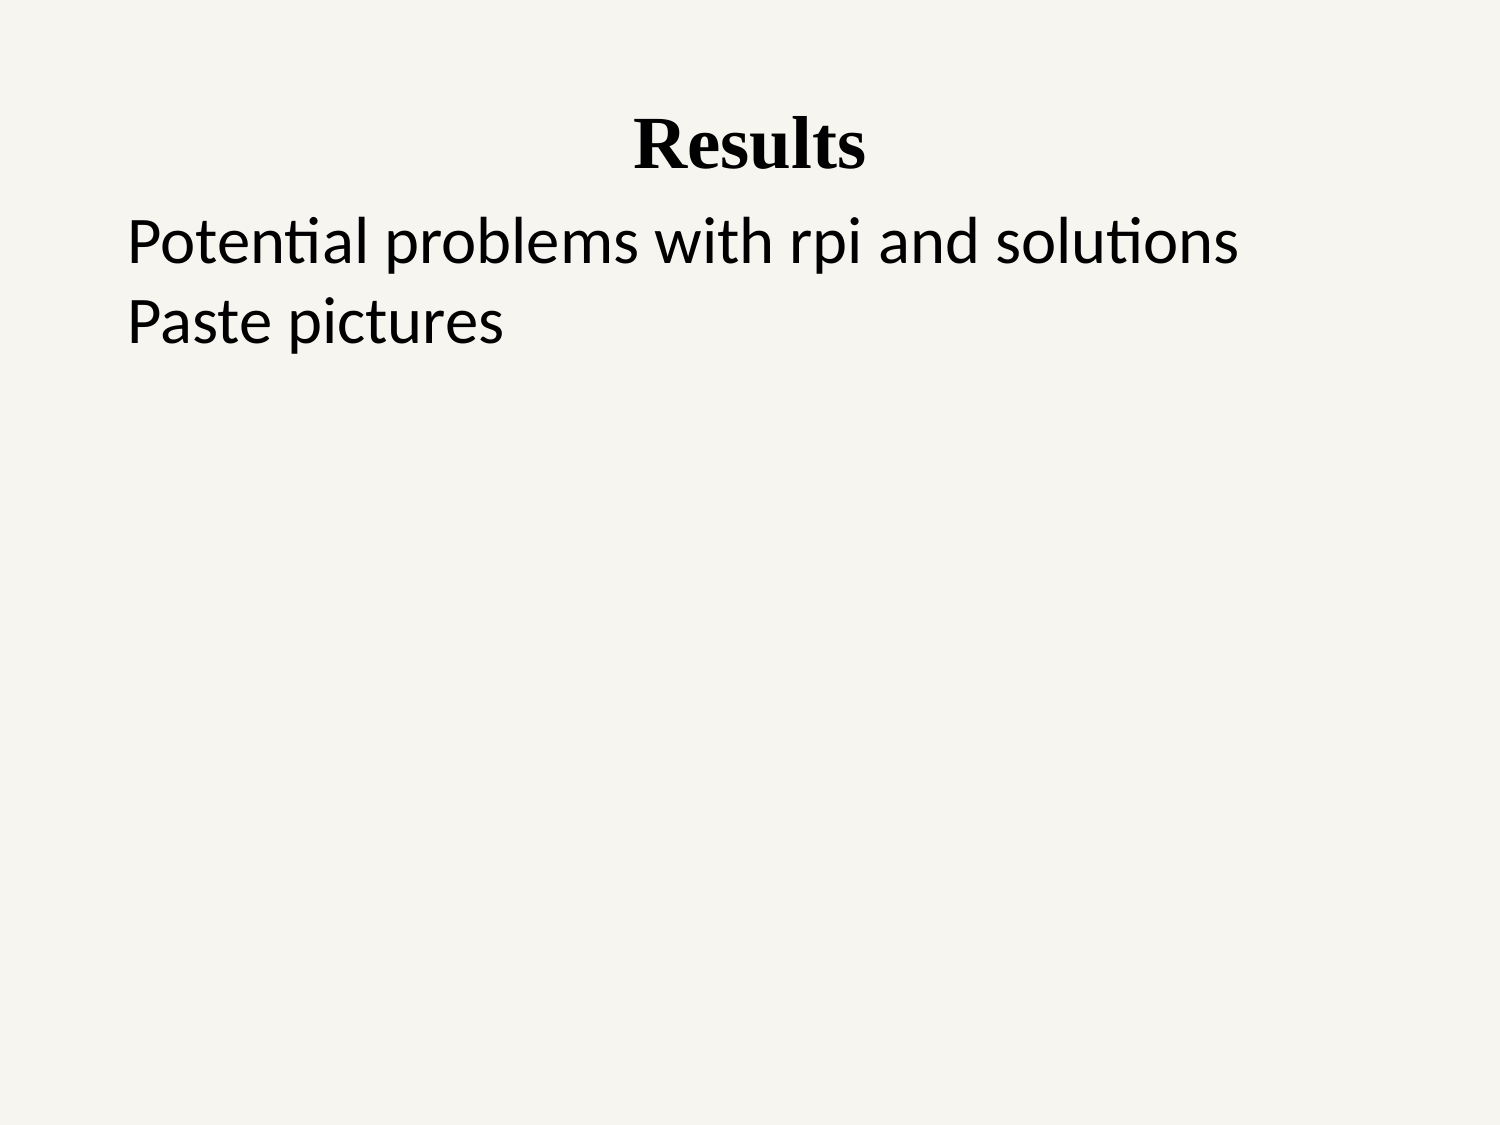

Results
Potential problems with rpi and solutions
Paste pictures